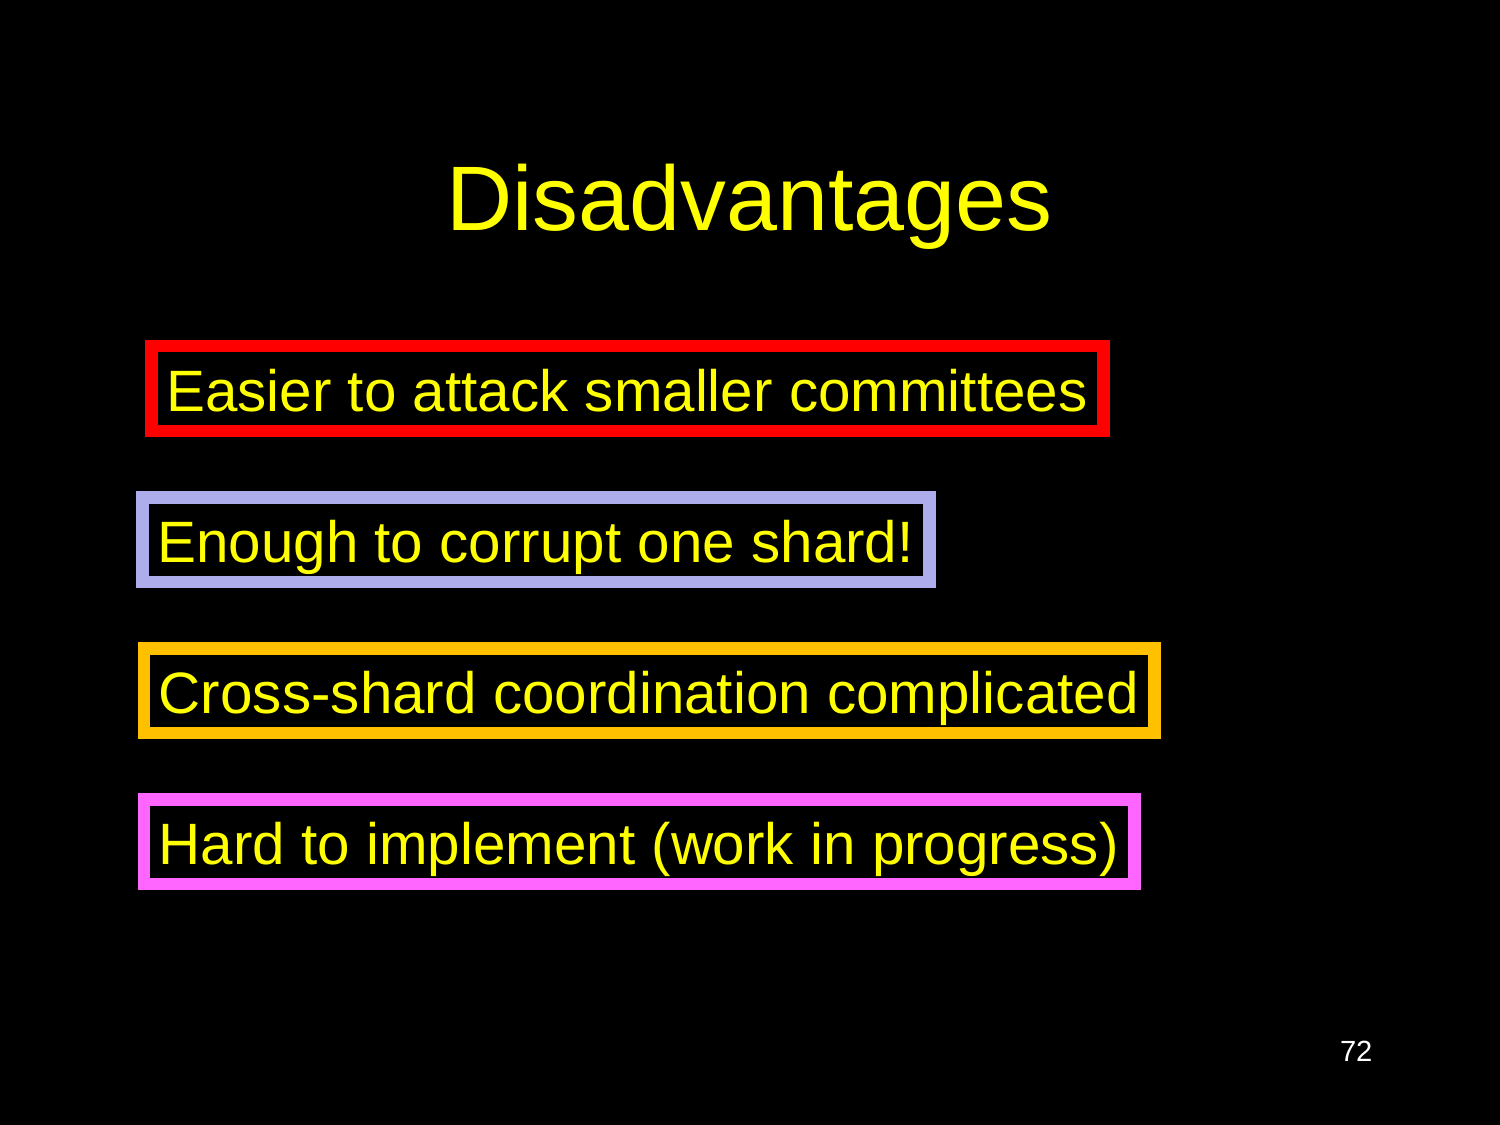

# Disadvantages
Easier to attack smaller committees
Enough to corrupt one shard!
Cross-shard coordination complicated
Hard to implement (work in progress)
72